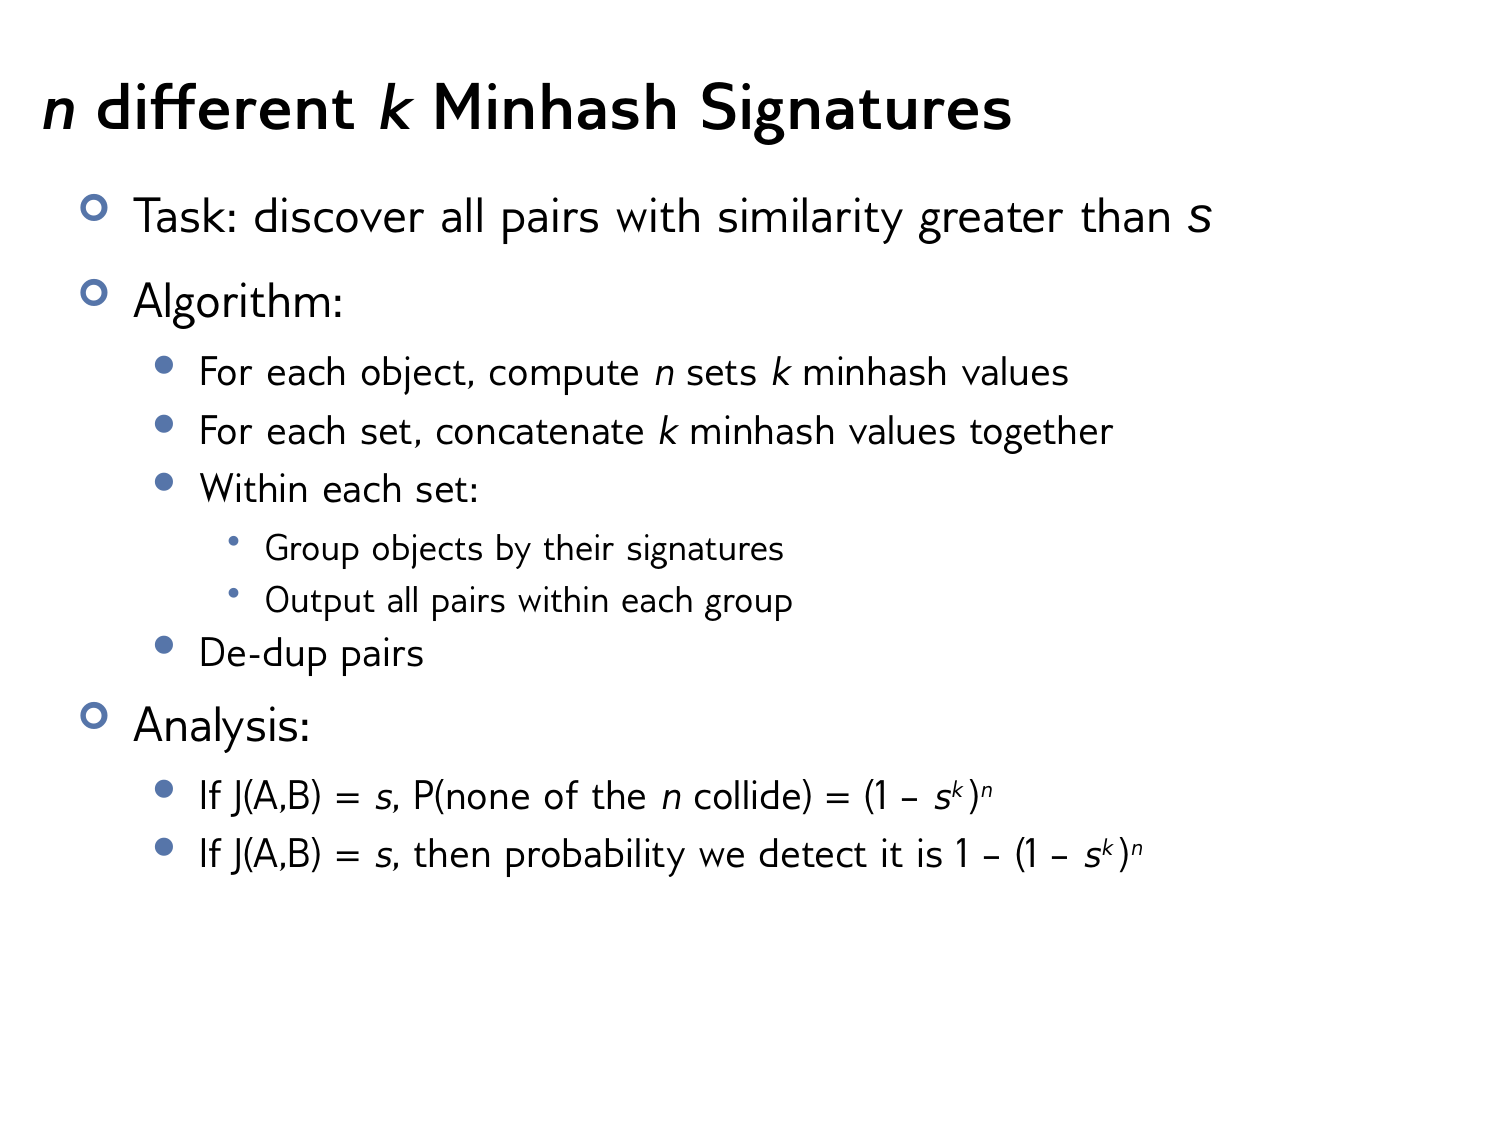

# n different k Minhash Signatures
Task: discover all pairs with similarity greater than s
Algorithm:
For each object, compute n sets k minhash values
For each set, concatenate k minhash values together
Within each set:
Group objects by their signatures
Output all pairs within each group
De-dup pairs
Analysis:
If J(A,B) = s, P(none of the n collide) = (1 – sk )n
If J(A,B) = s, then probability we detect it is 1 – (1 – sk )n